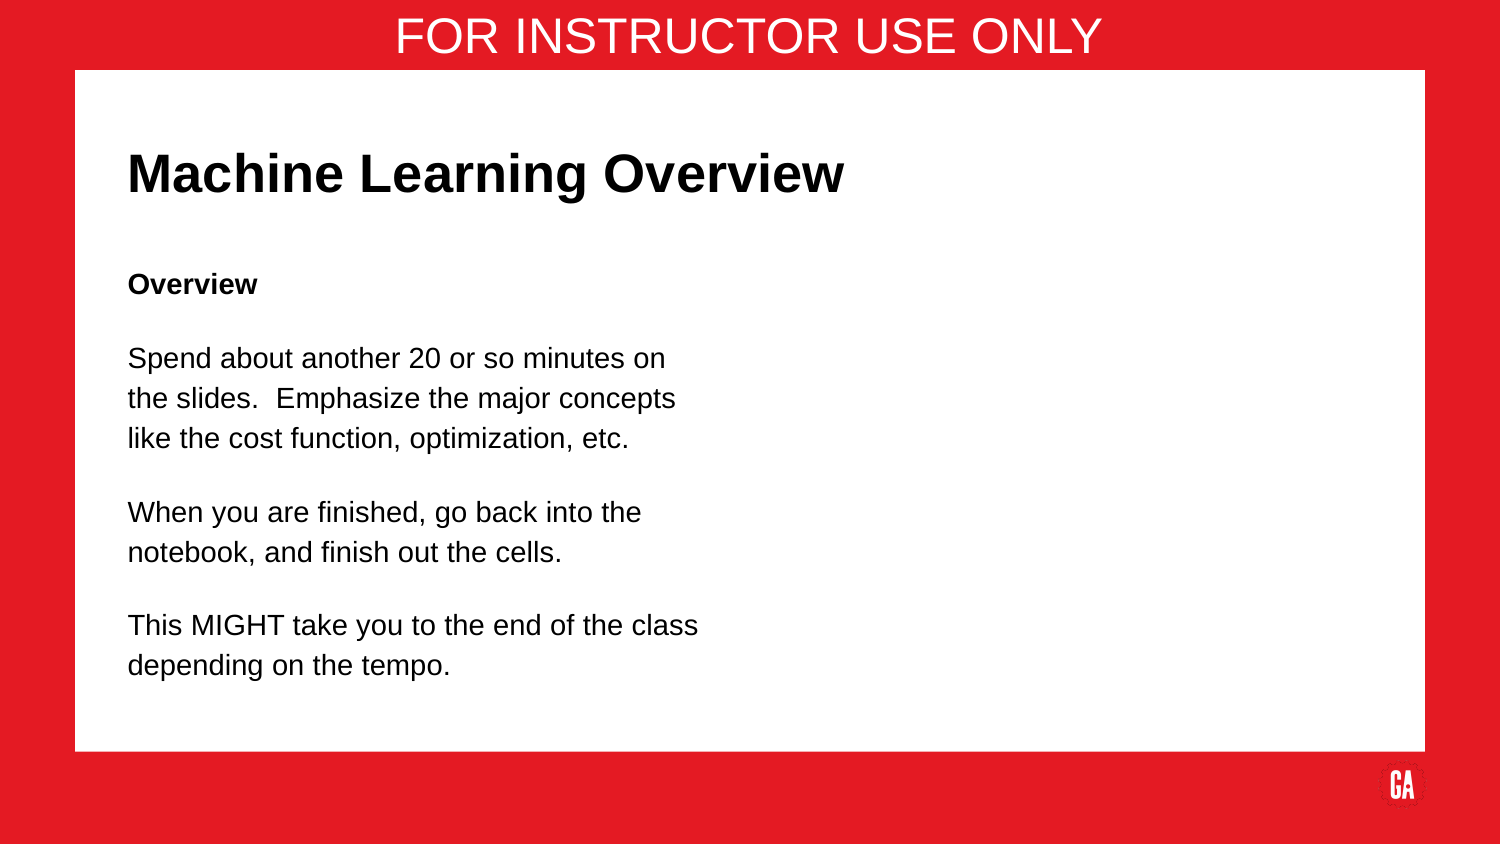

# Machine Learning Overview
Overview
Spend about another 20 or so minutes on the slides.  Emphasize the major concepts like the cost function, optimization, etc.
When you are finished, go back into the notebook, and finish out the cells.
This MIGHT take you to the end of the class depending on the tempo.